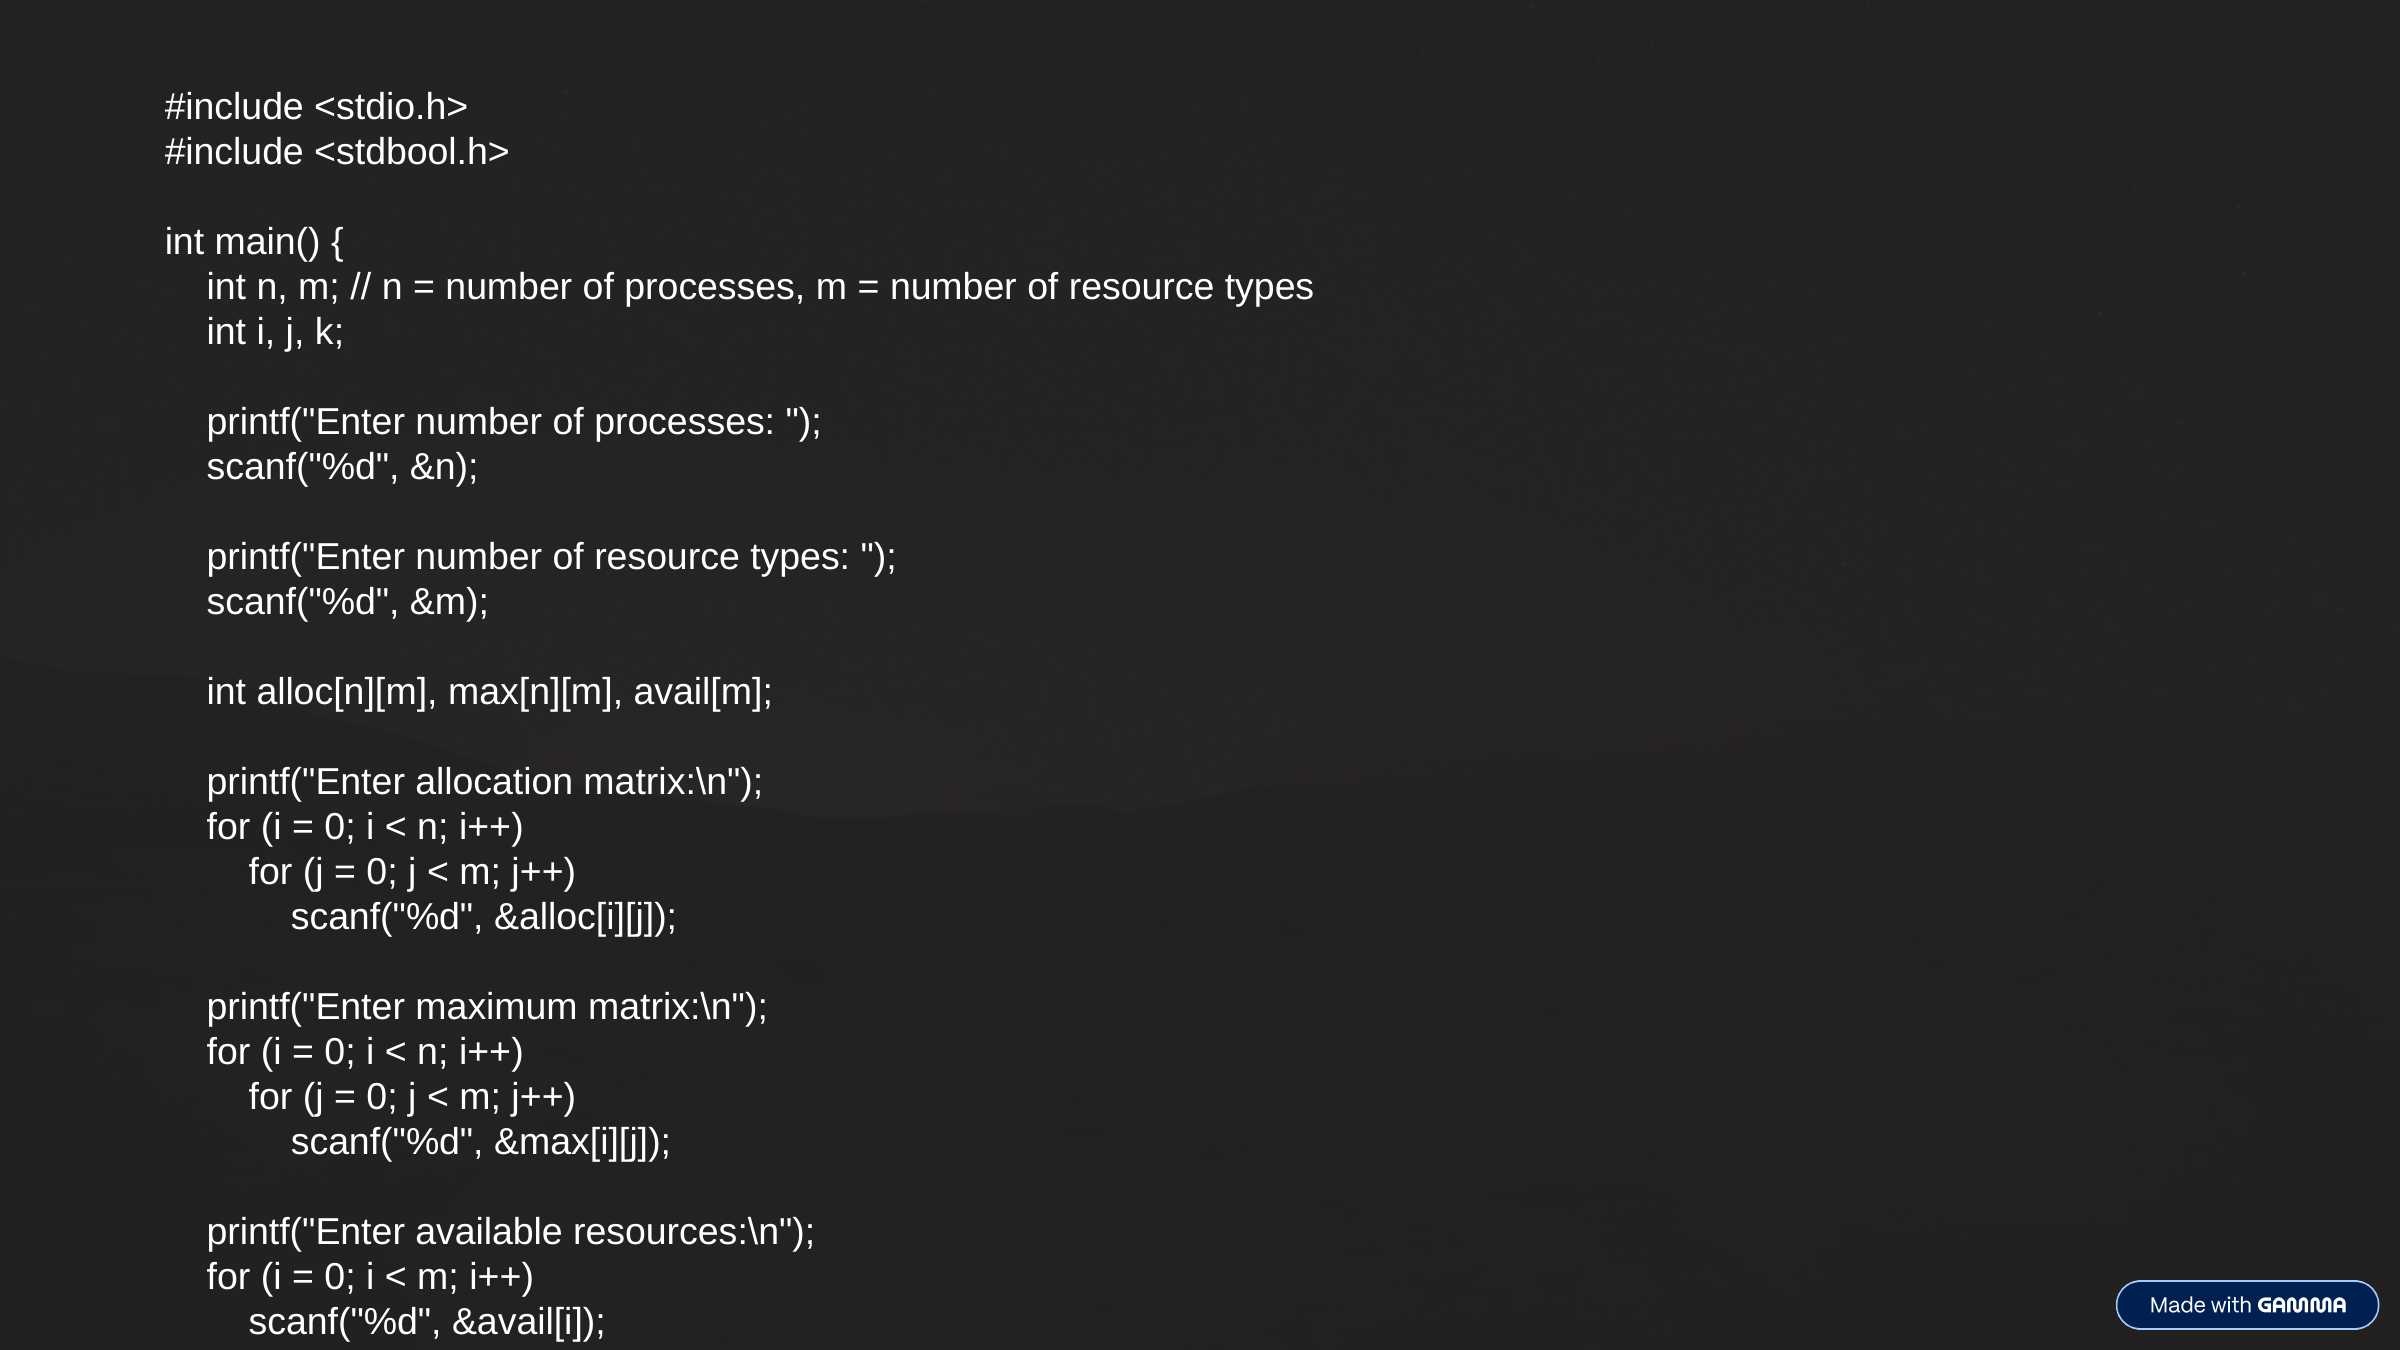

#include <stdio.h>
#include <stdbool.h>

int main() {
    int n, m; // n = number of processes, m = number of resource types
    int i, j, k;

    printf("Enter number of processes: ");
    scanf("%d", &n);

    printf("Enter number of resource types: ");
    scanf("%d", &m);

    int alloc[n][m], max[n][m], avail[m];

    printf("Enter allocation matrix:\n");
    for (i = 0; i < n; i++)
        for (j = 0; j < m; j++)
            scanf("%d", &alloc[i][j]);

    printf("Enter maximum matrix:\n");
    for (i = 0; i < n; i++)
        for (j = 0; j < m; j++)
            scanf("%d", &max[i][j]);

    printf("Enter available resources:\n");
    for (i = 0; i < m; i++)
        scanf("%d", &avail[i]);